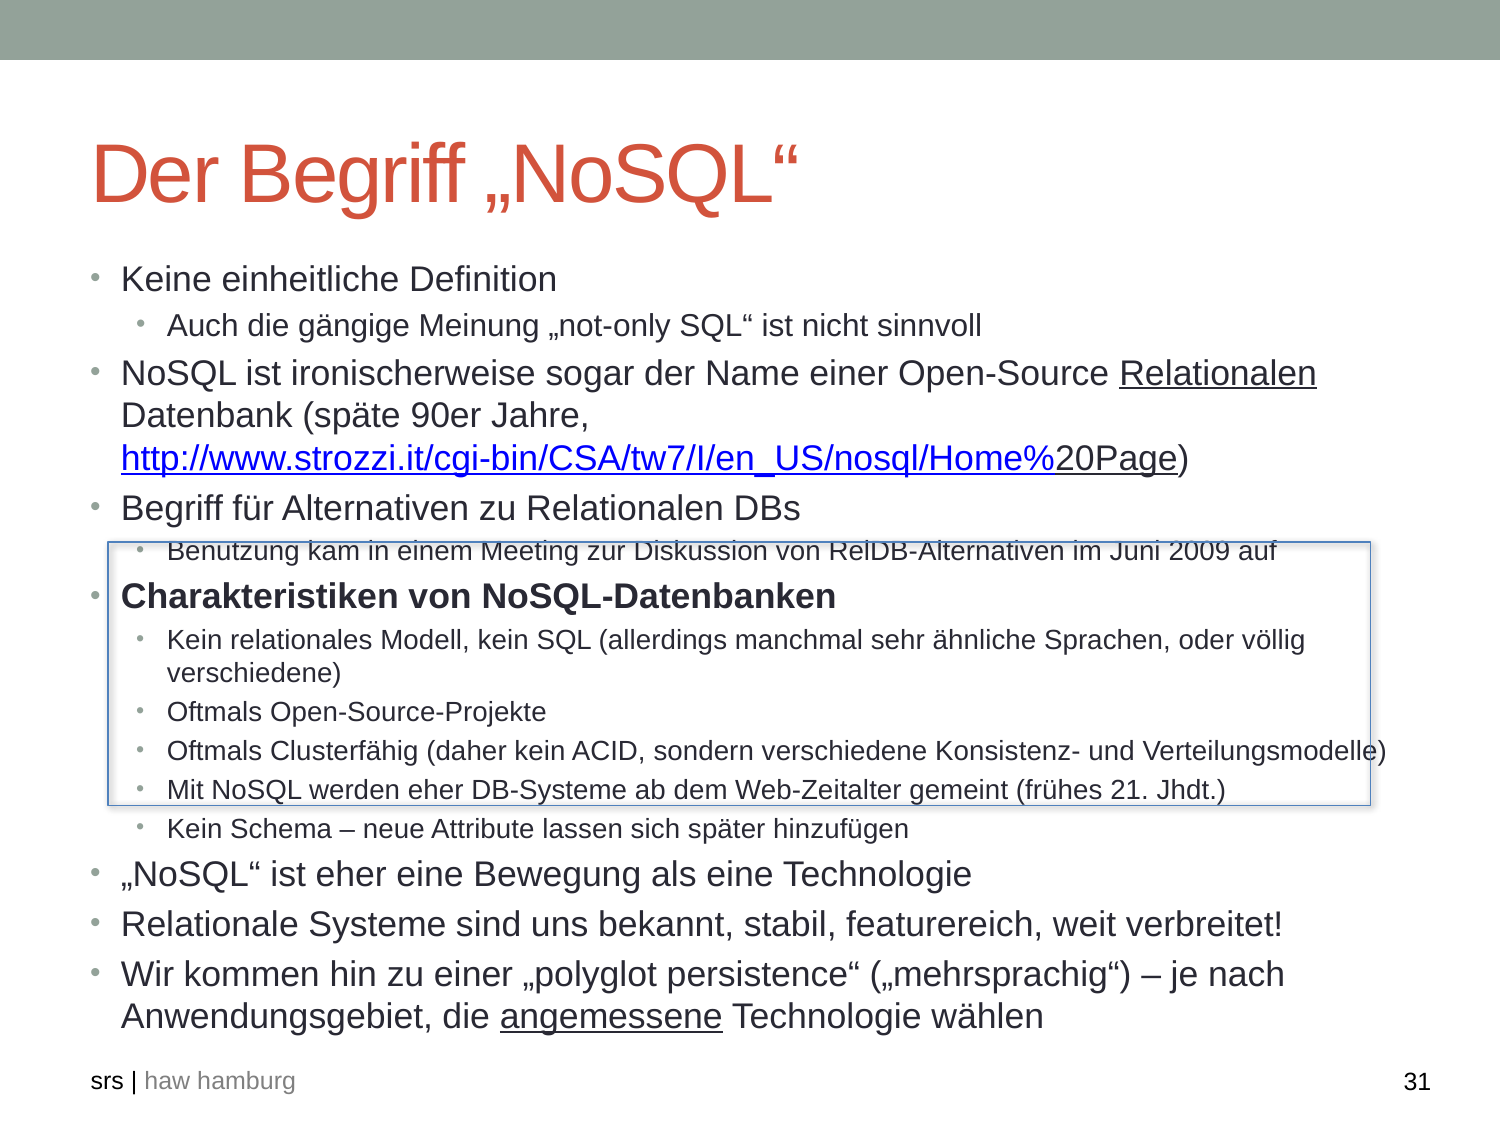

# Der Begriff „NoSQL“
Keine einheitliche Definition
Auch die gängige Meinung „not-only SQL“ ist nicht sinnvoll
NoSQL ist ironischerweise sogar der Name einer Open-Source Relationalen Datenbank (späte 90er Jahre, http://www.strozzi.it/cgi-bin/CSA/tw7/I/en_US/nosql/Home%20Page)
Begriff für Alternativen zu Relationalen DBs
Benutzung kam in einem Meeting zur Diskussion von RelDB-Alternativen im Juni 2009 auf
Charakteristiken von NoSQL-Datenbanken
Kein relationales Modell, kein SQL (allerdings manchmal sehr ähnliche Sprachen, oder völlig verschiedene)
Oftmals Open-Source-Projekte
Oftmals Clusterfähig (daher kein ACID, sondern verschiedene Konsistenz- und Verteilungsmodelle)
Mit NoSQL werden eher DB-Systeme ab dem Web-Zeitalter gemeint (frühes 21. Jhdt.)
Kein Schema – neue Attribute lassen sich später hinzufügen
„NoSQL“ ist eher eine Bewegung als eine Technologie
Relationale Systeme sind uns bekannt, stabil, featurereich, weit verbreitet!
Wir kommen hin zu einer „polyglot persistence“ („mehrsprachig“) – je nach Anwendungsgebiet, die angemessene Technologie wählen